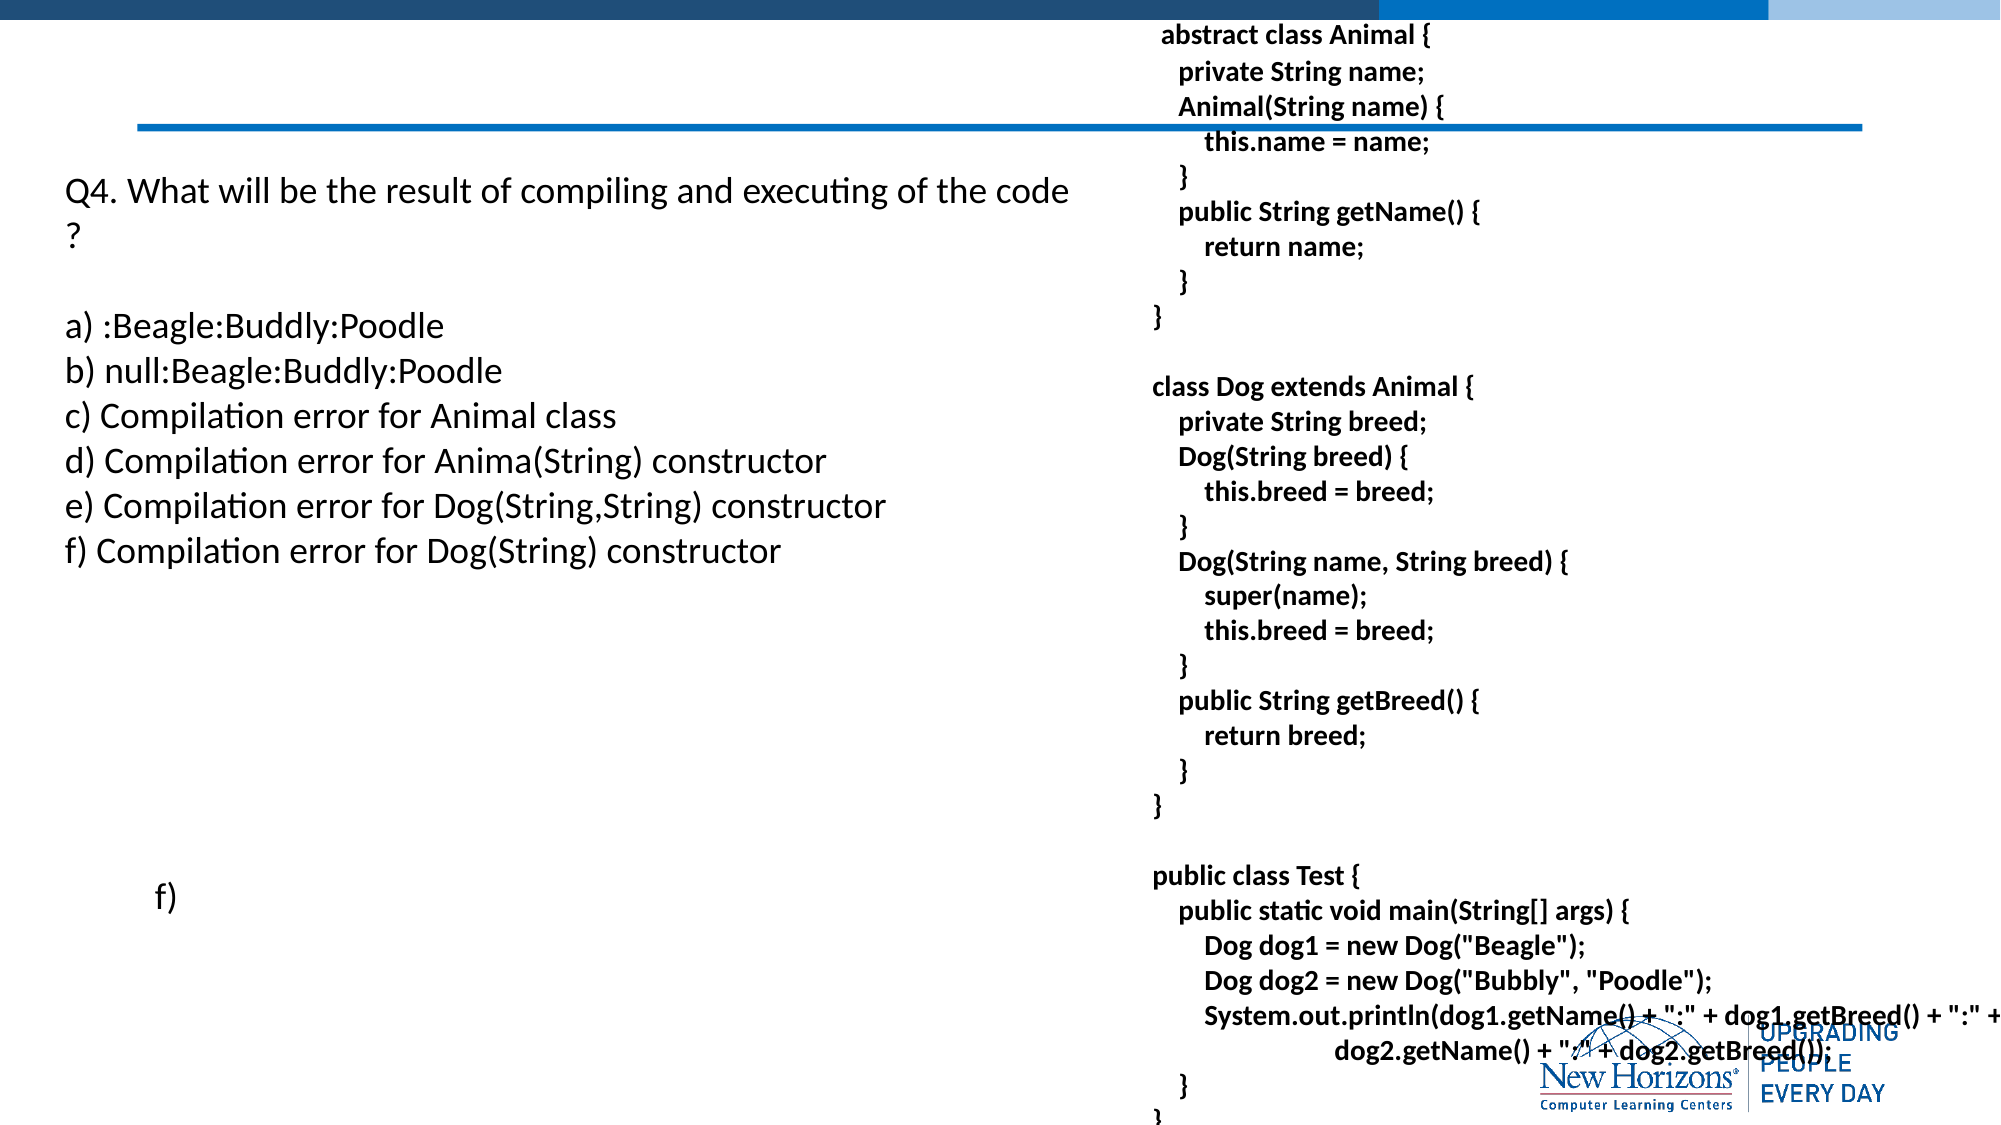

abstract class Animal {
    private String name;
    Animal(String name) {
        this.name = name;
    }
    public String getName() {
        return name;
    }
}

class Dog extends Animal {
    private String breed;
    Dog(String breed) {
        this.breed = breed;
    }
    Dog(String name, String breed) {
        super(name);
        this.breed = breed;
    }
    public String getBreed() {
        return breed;
    }
}

public class Test {
    public static void main(String[] args) {
        Dog dog1 = new Dog("Beagle");
        Dog dog2 = new Dog("Bubbly", "Poodle");
        System.out.println(dog1.getName() + ":" + dog1.getBreed() + ":" +
                            dog2.getName() + ":" + dog2.getBreed());
    }
}
Q4. What will be the result of compiling and executing of the code ?

a) :Beagle:Buddly:Poodle
b) null:Beagle:Buddly:Poodle
c) Compilation error for Animal class
d) Compilation error for Anima(String) constructor
e) Compilation error for Dog(String,String) constructor
f) Compilation error for Dog(String) constructor

f)